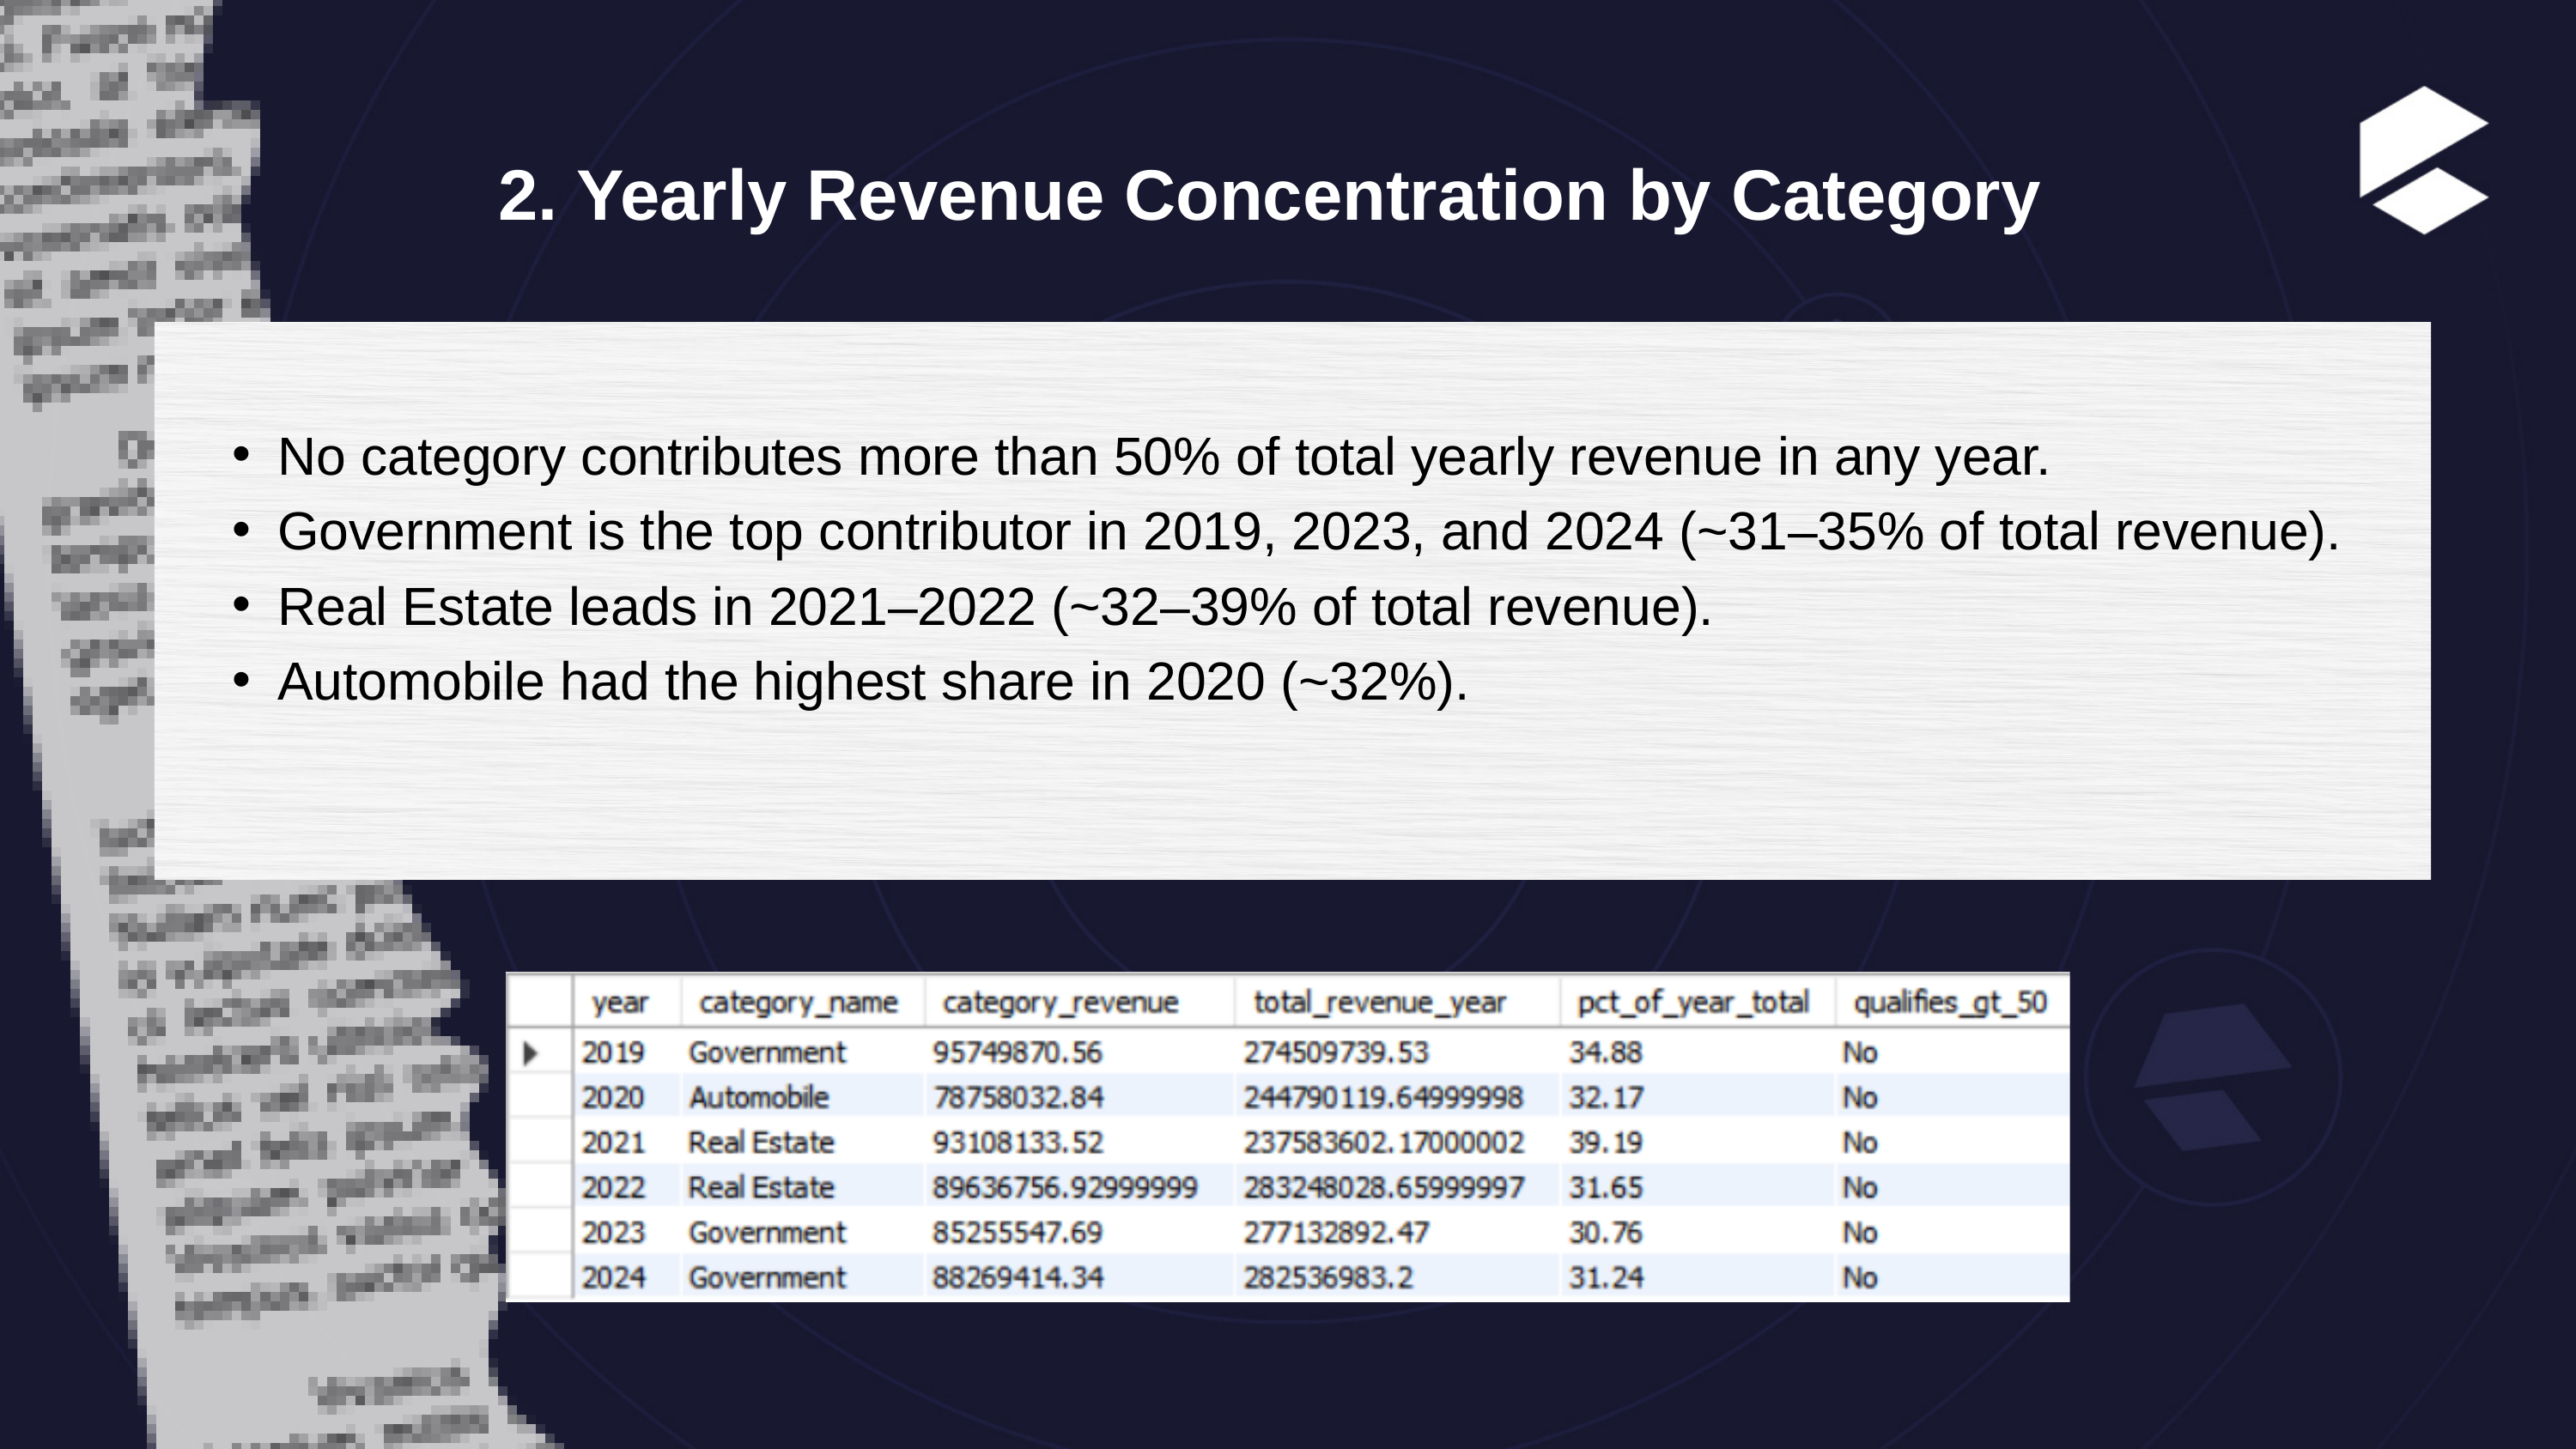

2. Yearly Revenue Concentration by Category
No category contributes more than 50% of total yearly revenue in any year.
Government is the top contributor in 2019, 2023, and 2024 (~31–35% of total revenue).
Real Estate leads in 2021–2022 (~32–39% of total revenue).
Automobile had the highest share in 2020 (~32%).